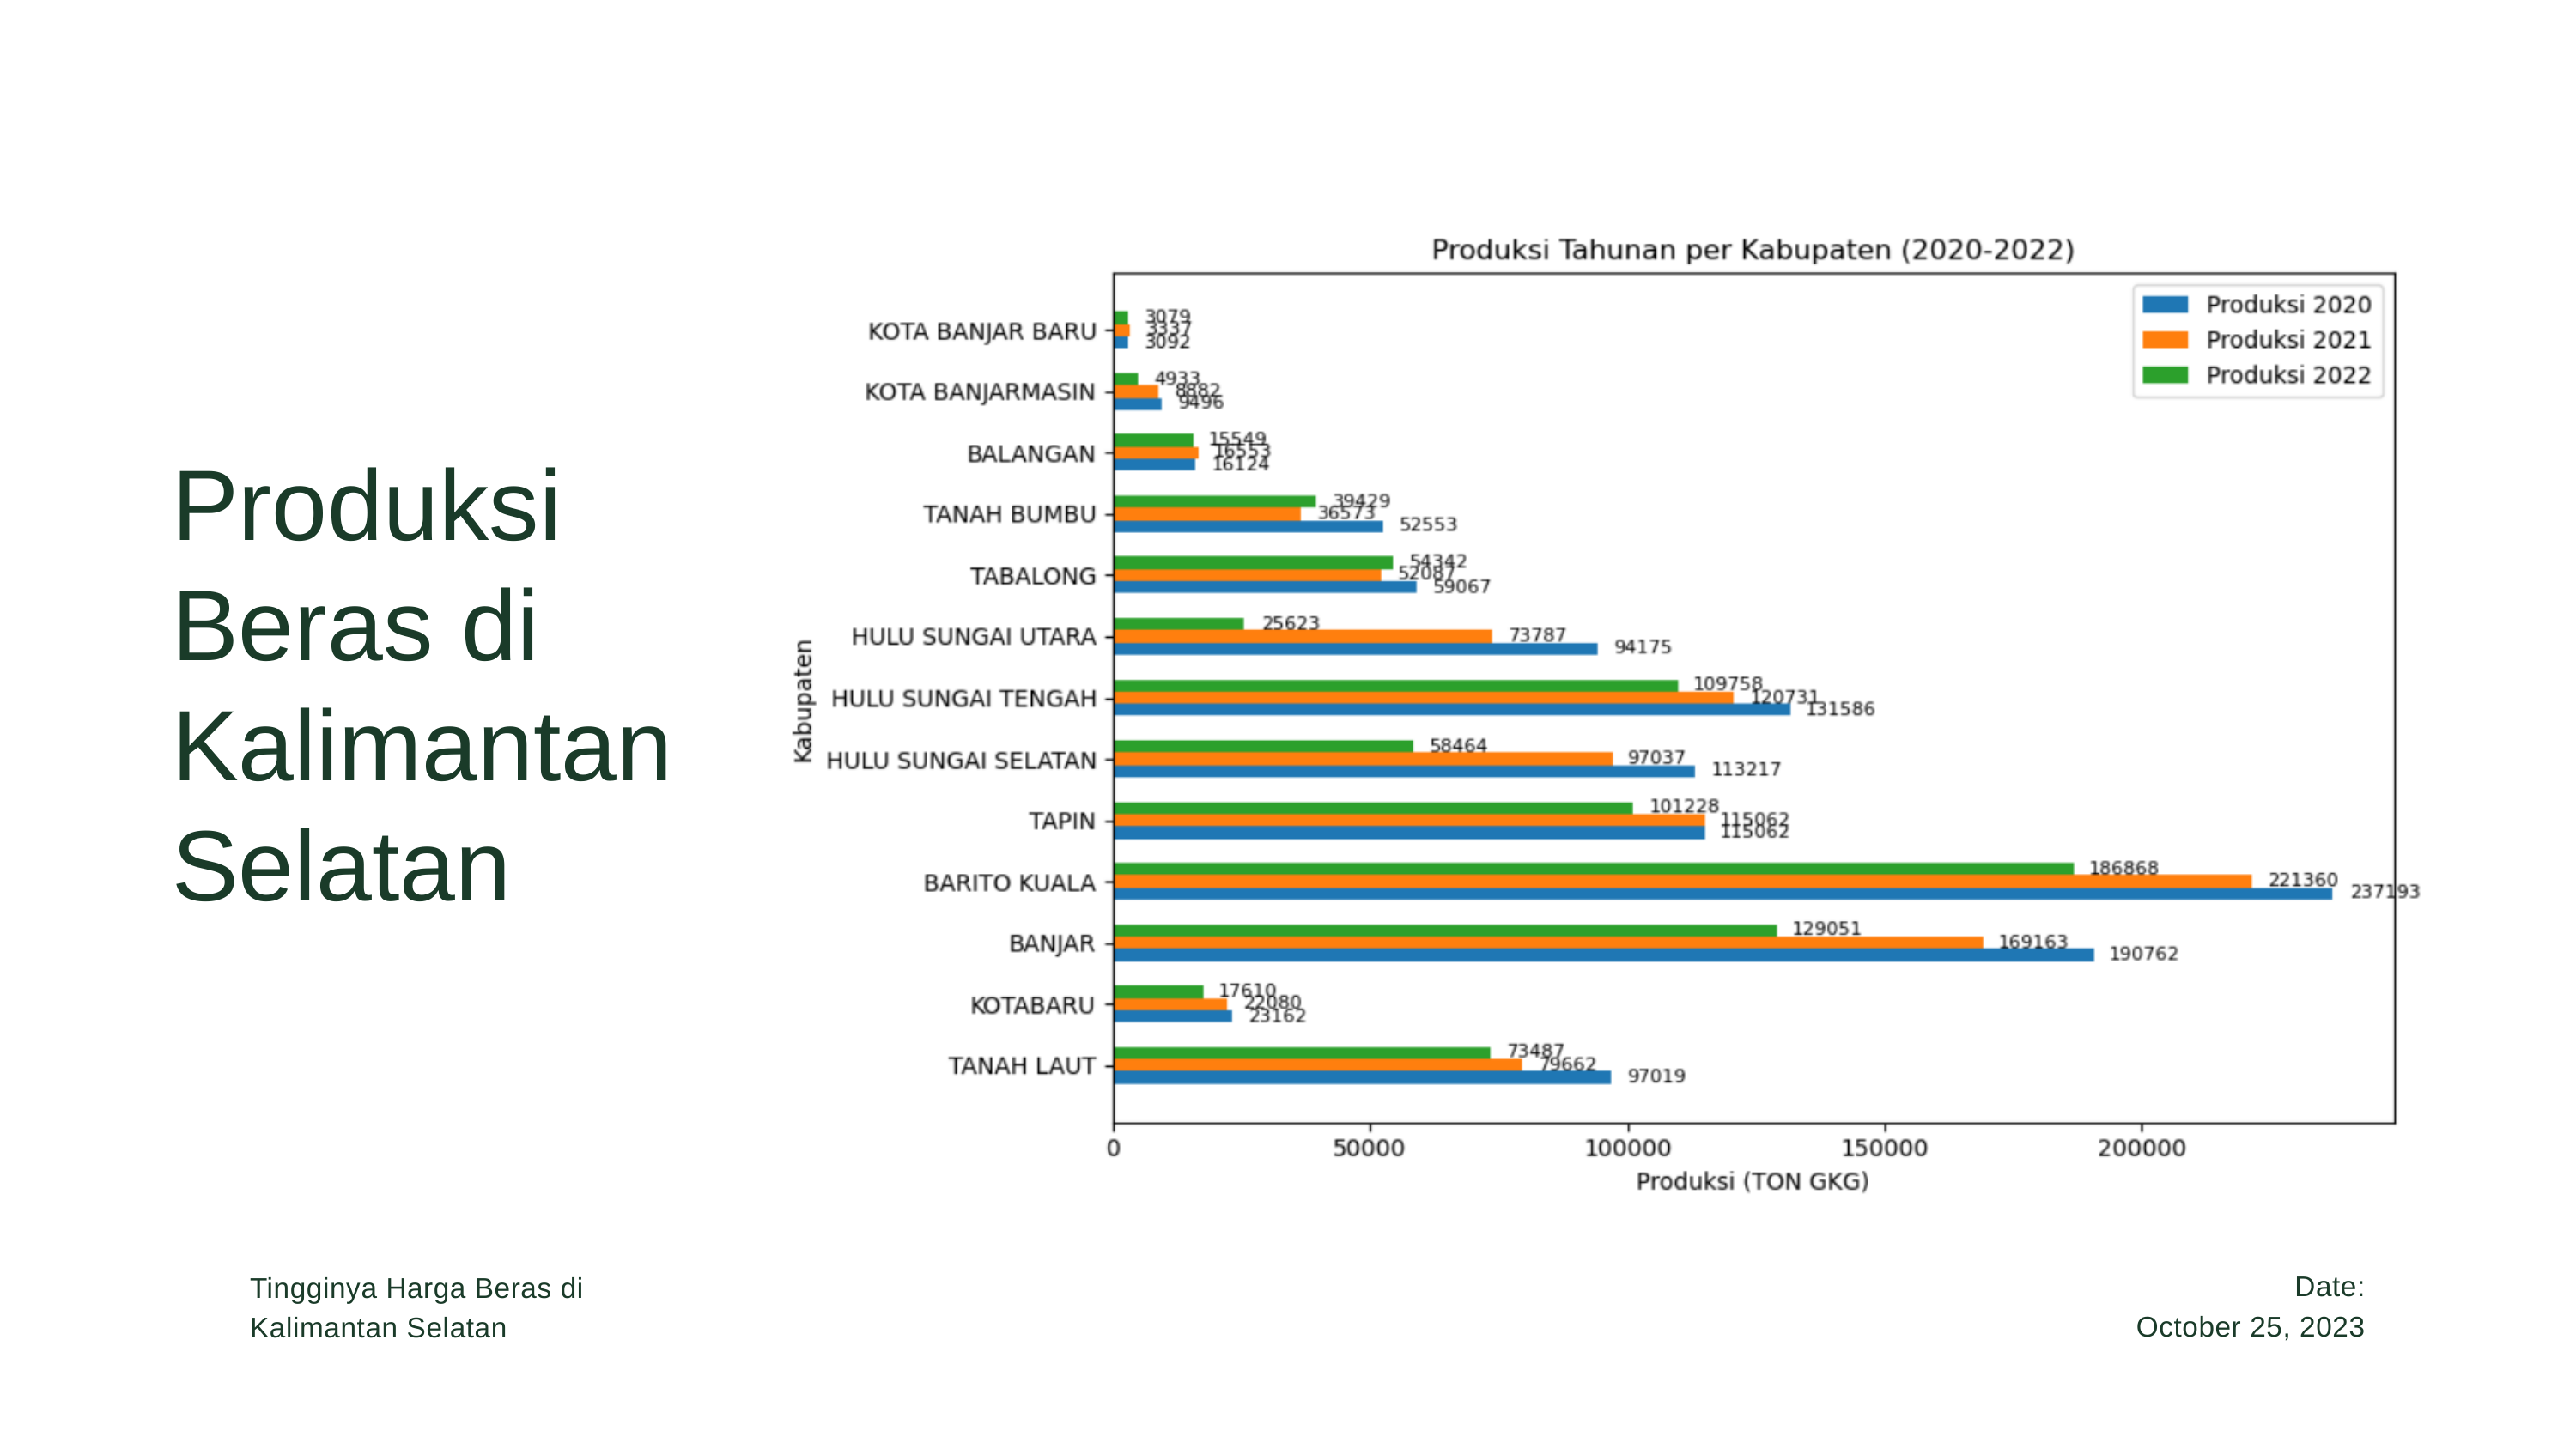

Produksi Beras di Kalimantan Selatan
Date:
October 25, 2023
Tingginya Harga Beras di Kalimantan Selatan